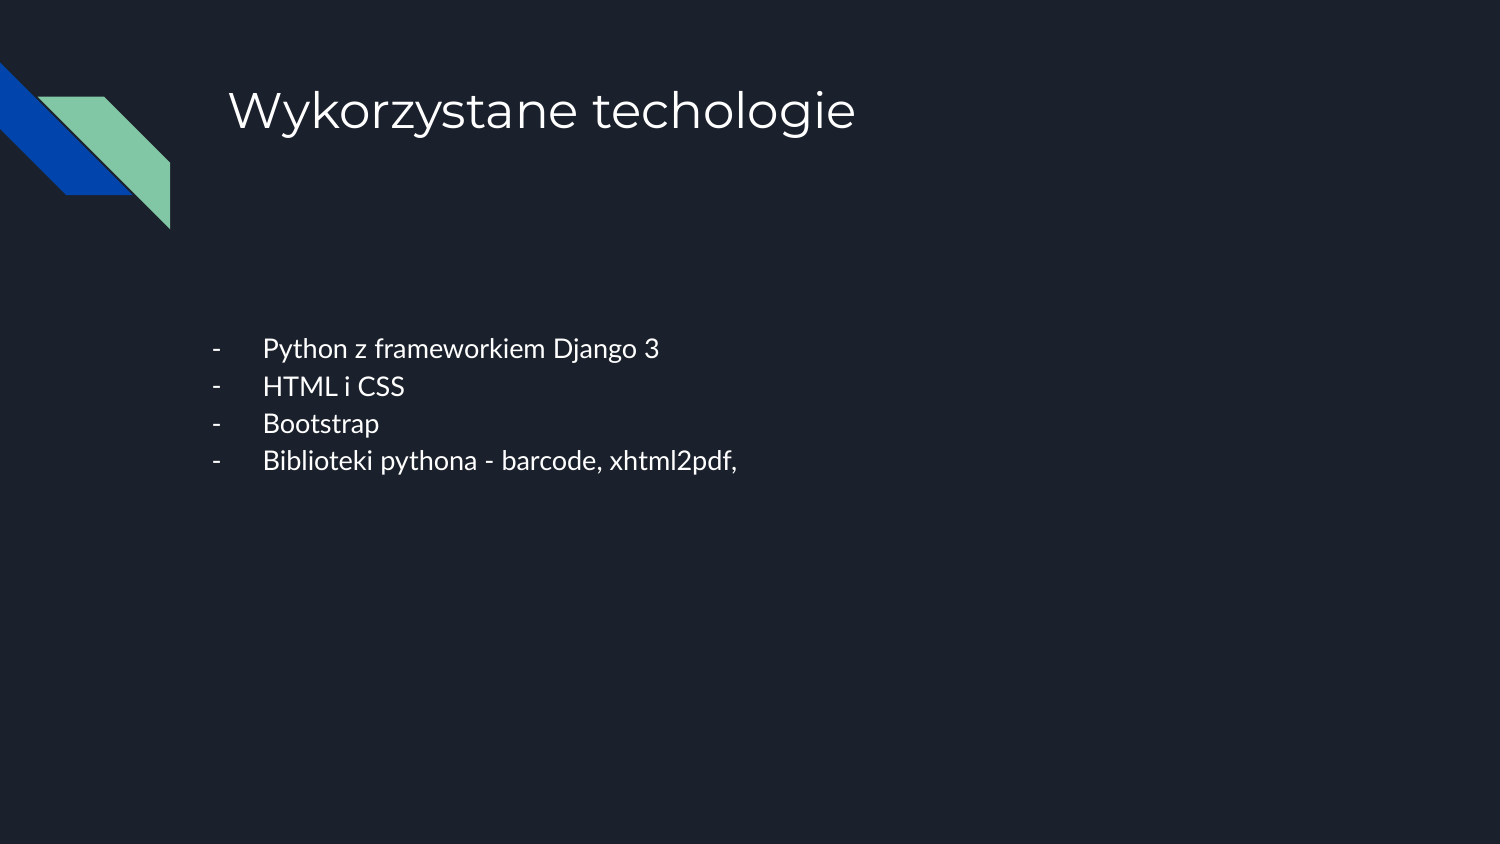

# Wykorzystane techologie
Python z frameworkiem Django 3
HTML i CSS
Bootstrap
Biblioteki pythona - barcode, xhtml2pdf,